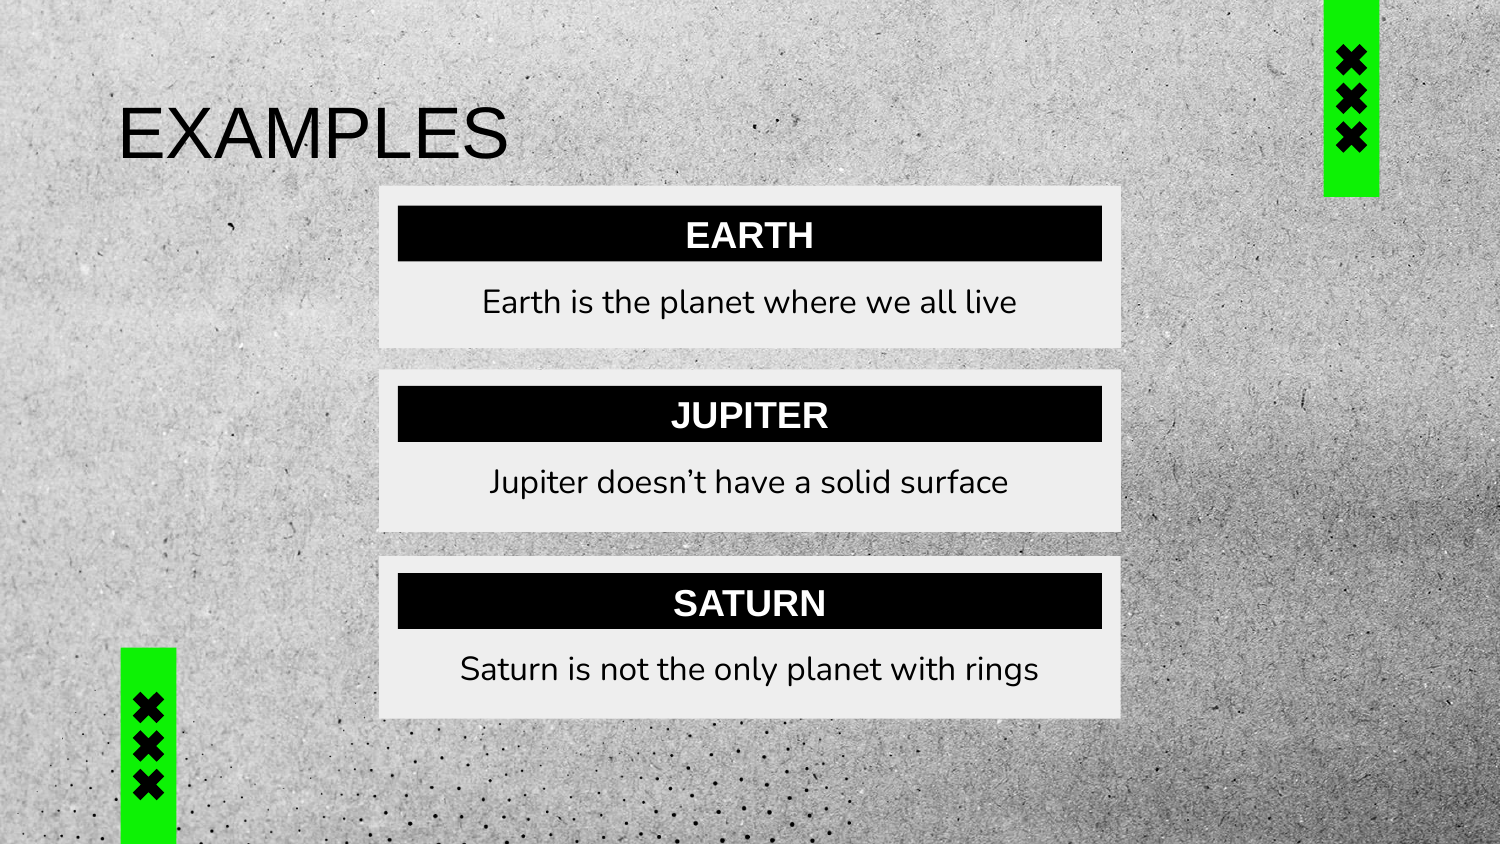

# EXAMPLES

EARTH
Earth is the planet where we all live

JUPITER
Jupiter doesn’t have a solid surface

SATURN
Saturn is not the only planet with rings